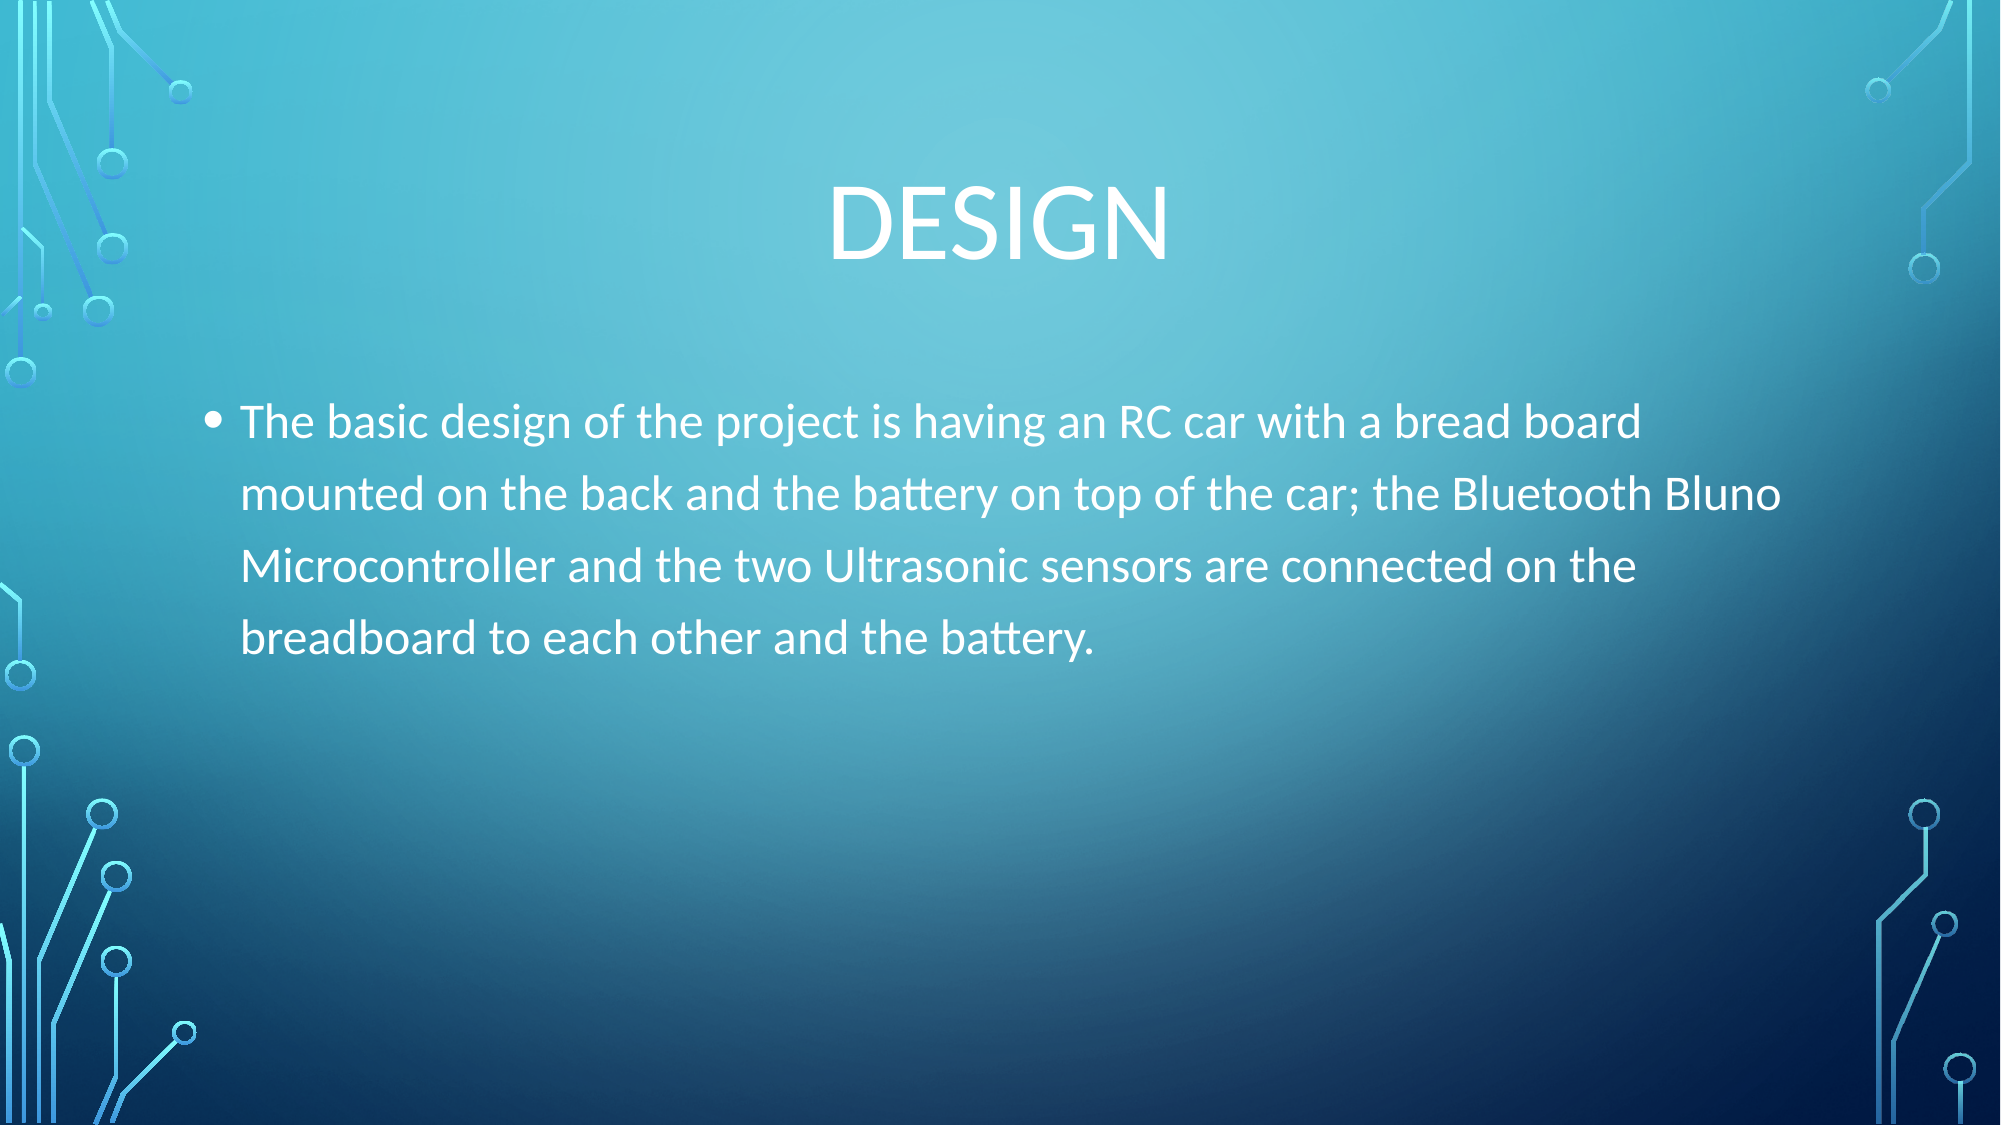

# Design
The basic design of the project is having an RC car with a bread board mounted on the back and the battery on top of the car; the Bluetooth Bluno Microcontroller and the two Ultrasonic sensors are connected on the breadboard to each other and the battery.